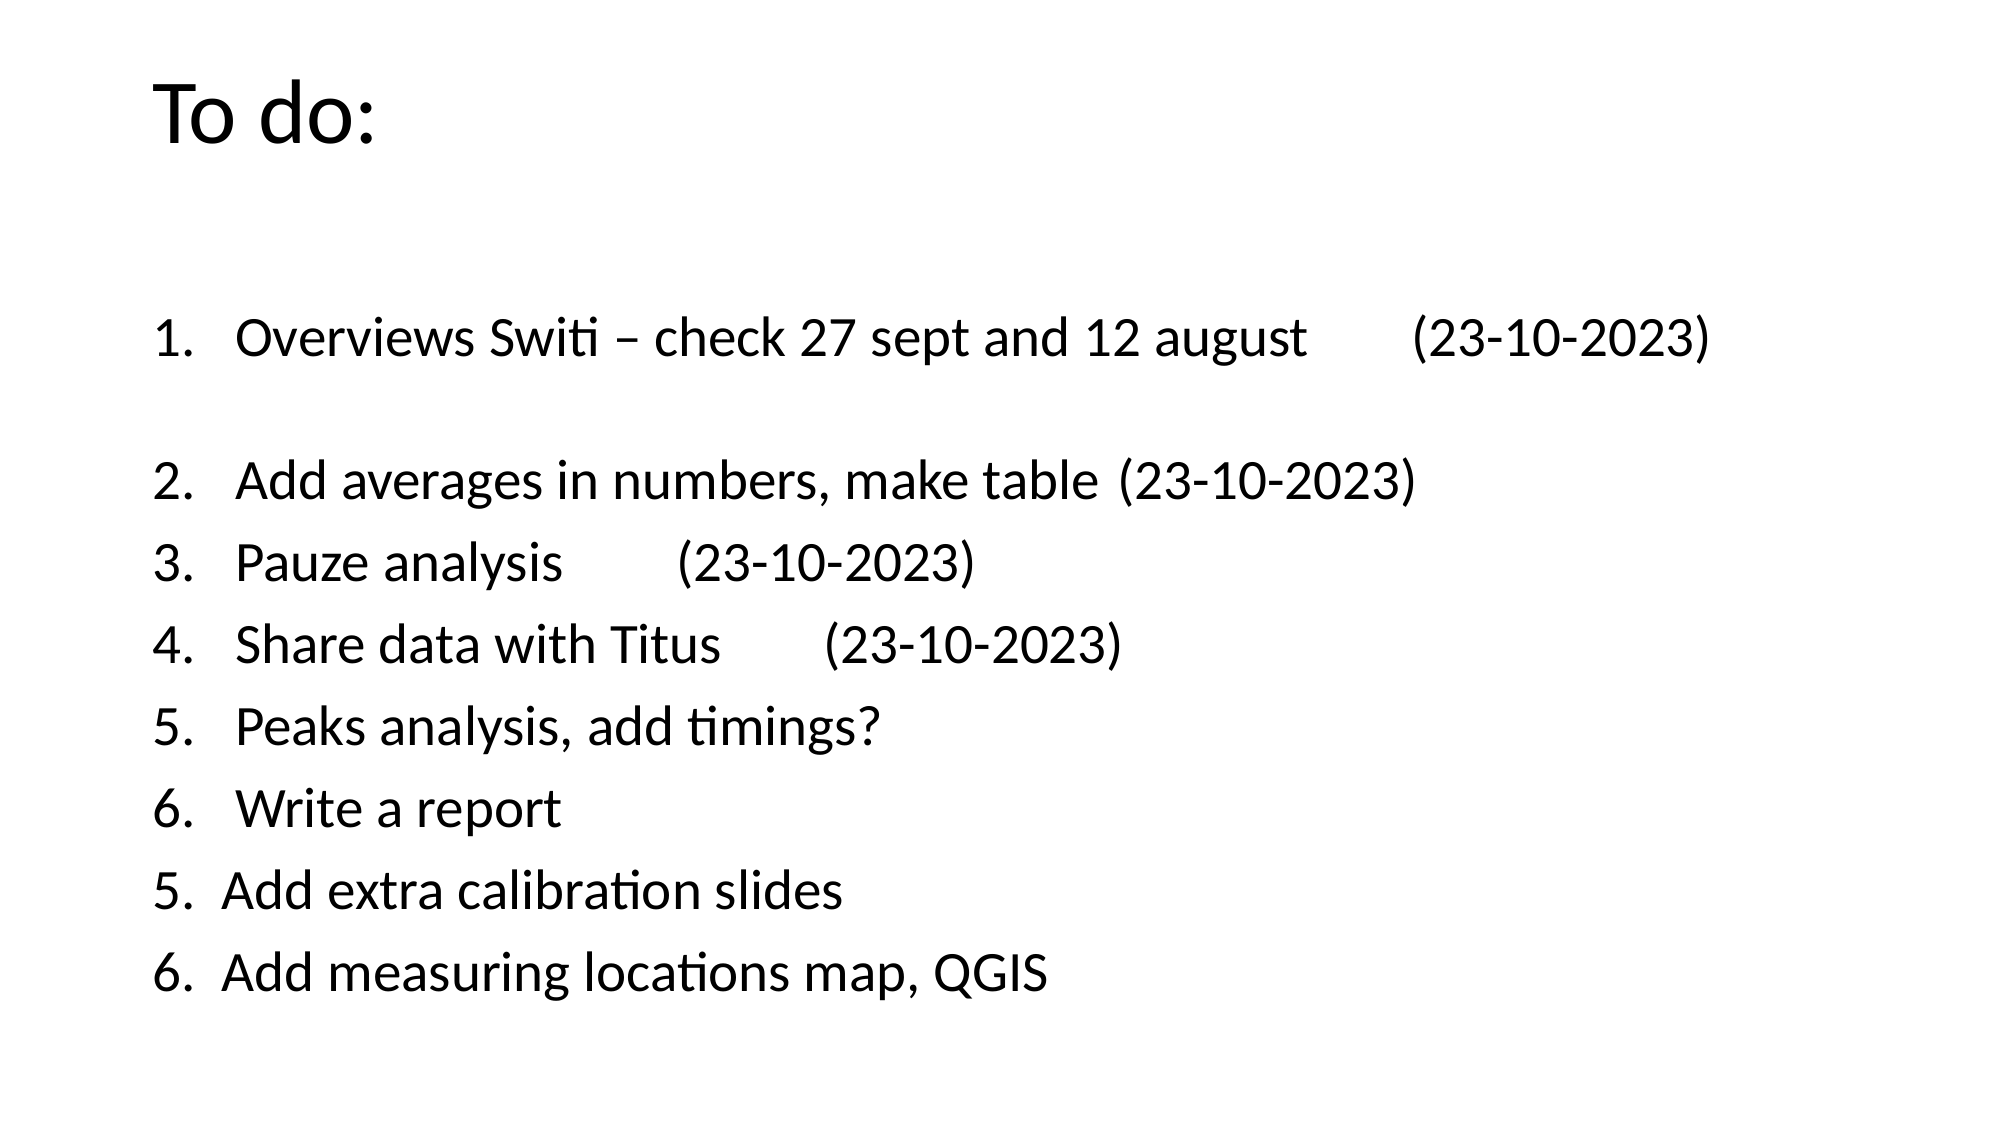

# To do:
Overviews Switi – check 27 sept and 12 august	(23-10-2023)
Add averages in numbers, make table		(23-10-2023)
Pauze analysis 						(23-10-2023)
Share data with Titus					(23-10-2023)
Peaks analysis, add timings?
Write a report
5.  Add extra calibration slides
6.  Add measuring locations map, QGIS